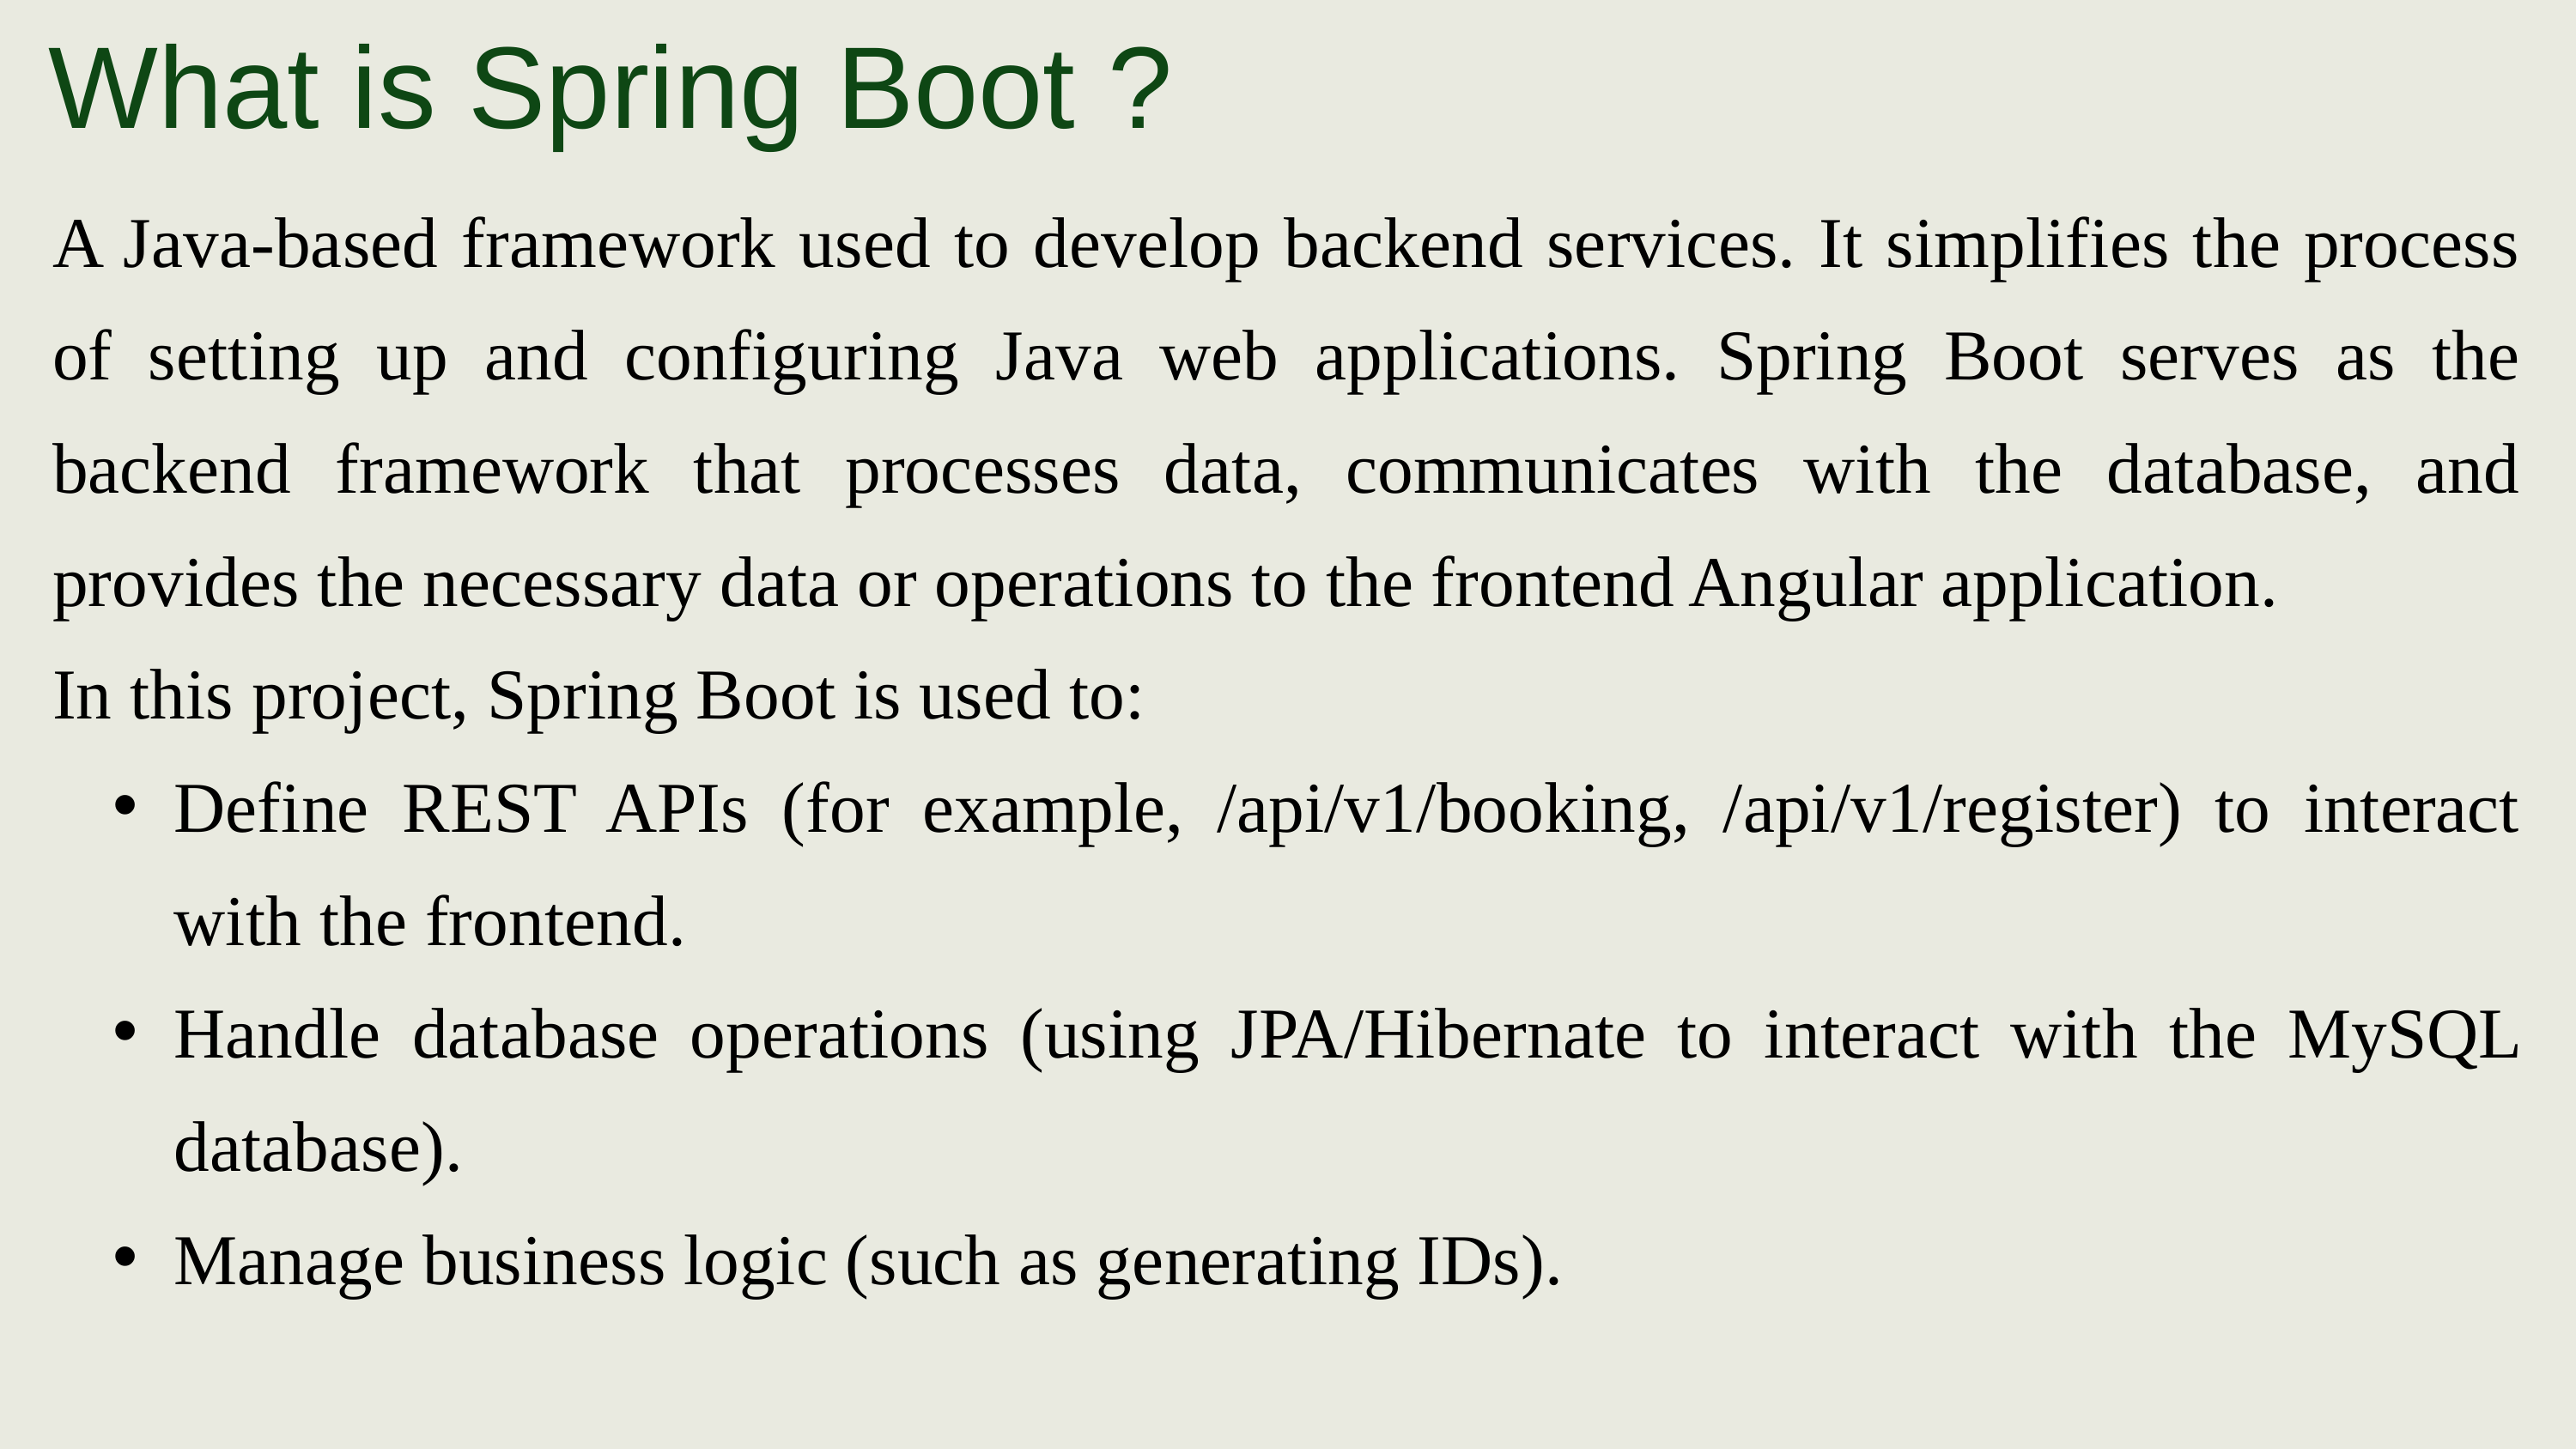

What is Spring Boot ?
A Java-based framework used to develop backend services. It simplifies the process of setting up and configuring Java web applications. Spring Boot serves as the backend framework that processes data, communicates with the database, and provides the necessary data or operations to the frontend Angular application.
In this project, Spring Boot is used to:
Define REST APIs (for example, /api/v1/booking, /api/v1/register) to interact with the frontend.
Handle database operations (using JPA/Hibernate to interact with the MySQL database).
Manage business logic (such as generating IDs).